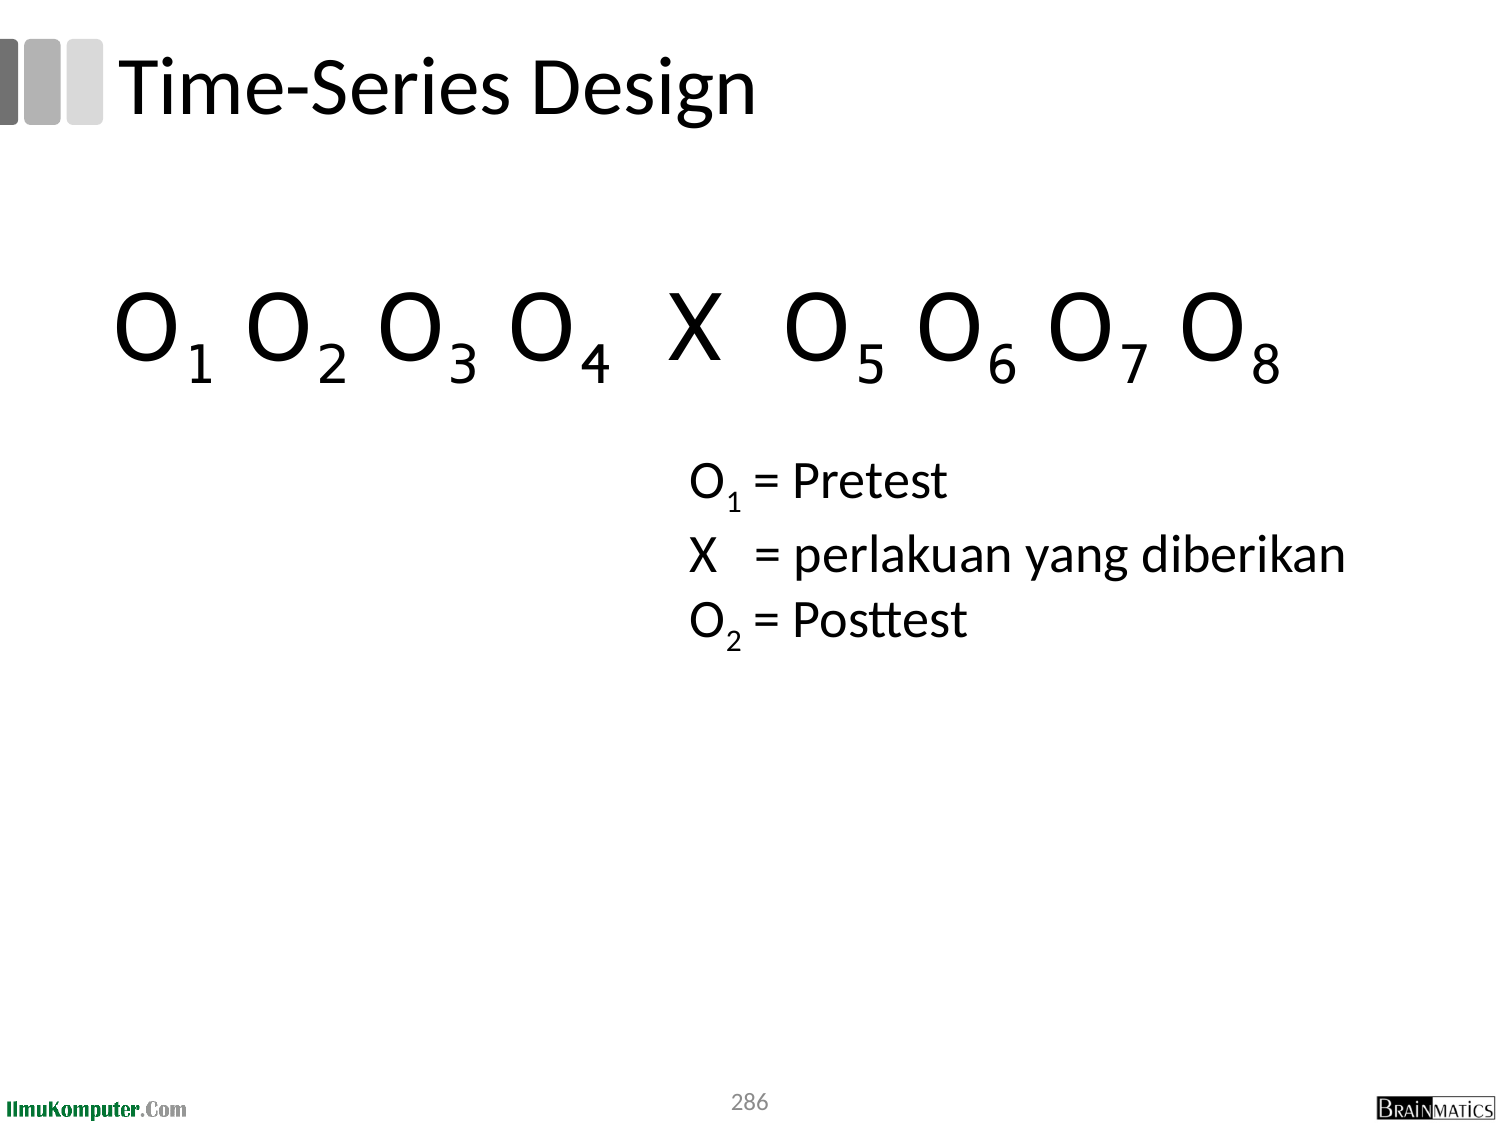

# Time-Series Design
O1 O2 O3 O4  X  O5 O6 O7 O8
O1 = Pretest
X   = perlakuan yang diberikan
O2 = Posttest

286